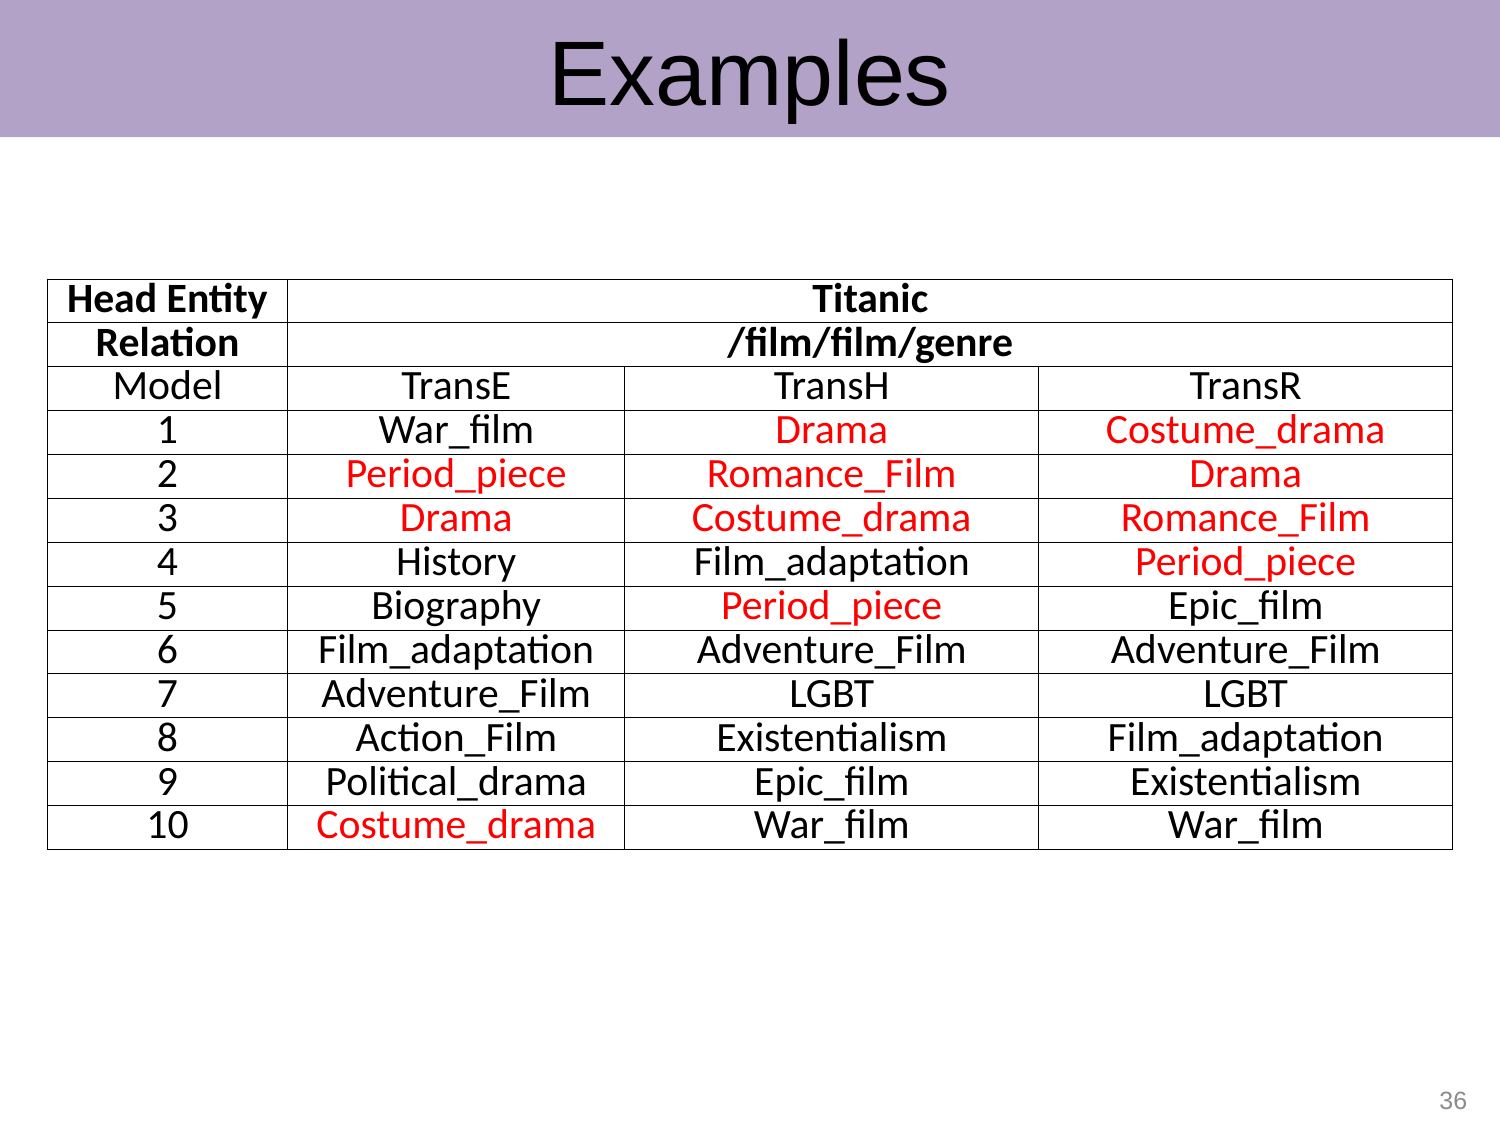

# Examples
| Head Entity | Titanic |  |  |
| --- | --- | --- | --- |
| Relation | /film/film/genre |  |  |
| Model | TransE | TransH | TransR |
| 1 | War\_film | Drama | Costume\_drama |
| 2 | Period\_piece | Romance\_Film | Drama |
| 3 | Drama | Costume\_drama | Romance\_Film |
| 4 | History | Film\_adaptation | Period\_piece |
| 5 | Biography | Period\_piece | Epic\_film |
| 6 | Film\_adaptation | Adventure\_Film | Adventure\_Film |
| 7 | Adventure\_Film | LGBT | LGBT |
| 8 | Action\_Film | Existentialism | Film\_adaptation |
| 9 | Political\_drama | Epic\_film | Existentialism |
| 10 | Costume\_drama | War\_film | War\_film |
36